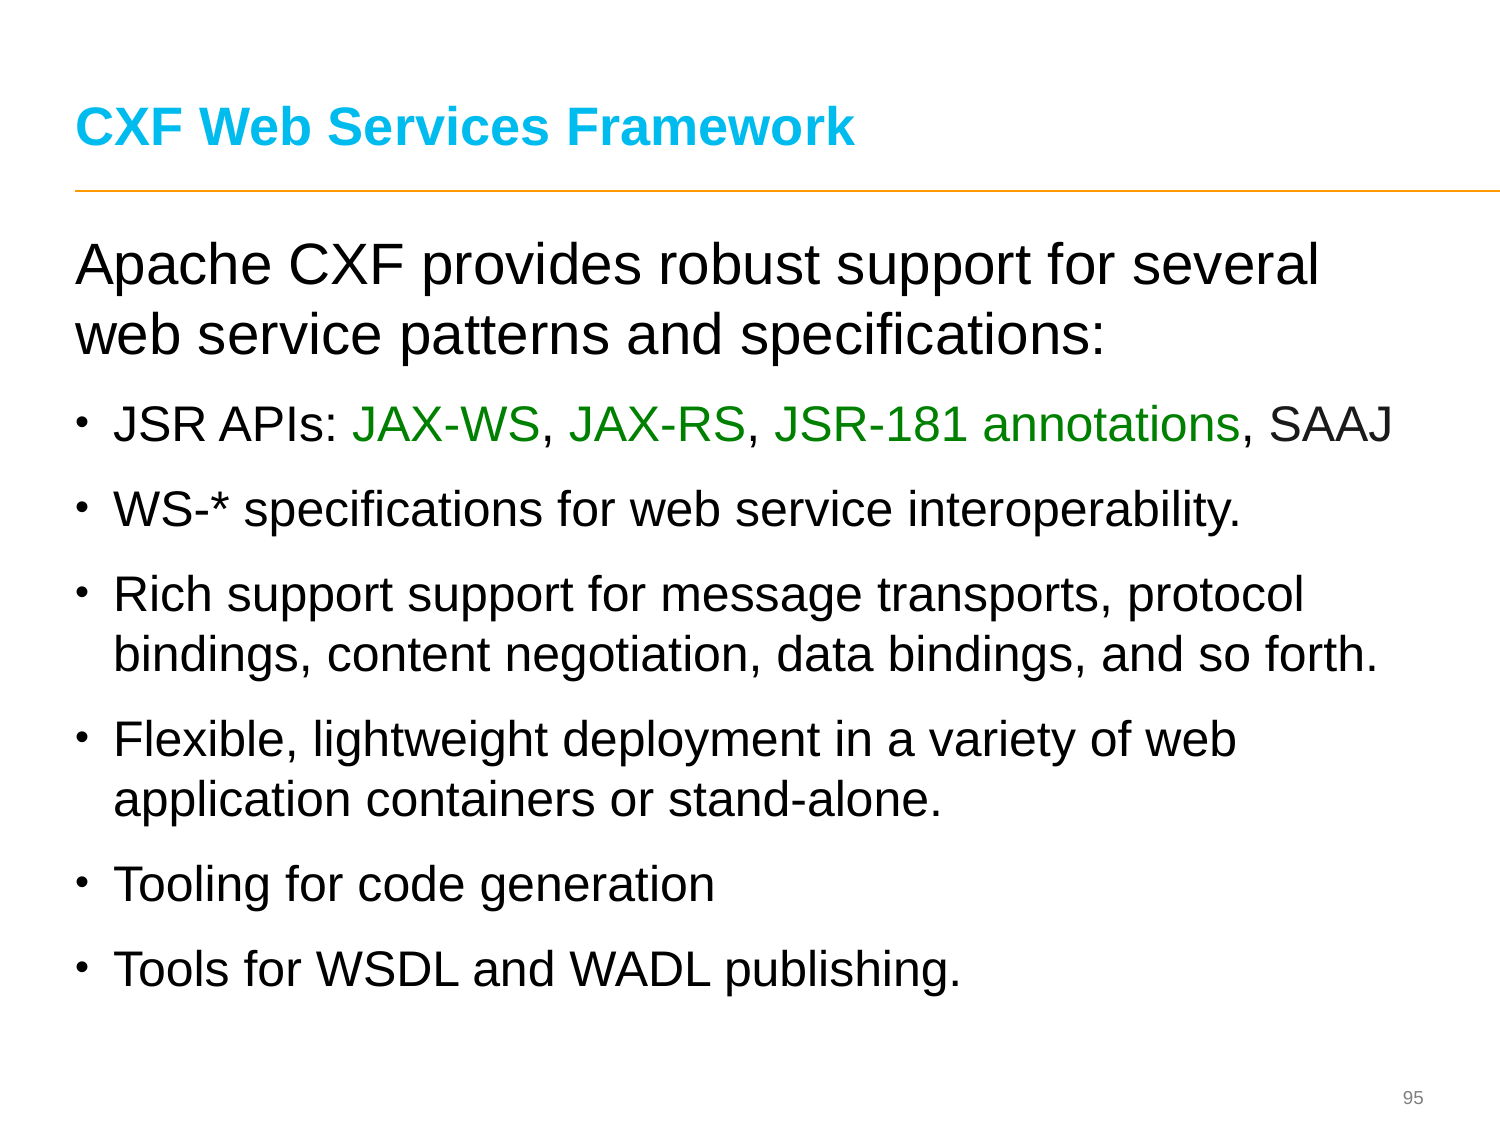

# CXF Web Services Framework
Apache CXF provides robust support for several web service patterns and specifications:
JSR APIs: JAX-WS, JAX-RS, JSR-181 annotations, SAAJ
WS-* specifications for web service interoperability.
Rich support support for message transports, protocol bindings, content negotiation, data bindings, and so forth.
Flexible, lightweight deployment in a variety of web application containers or stand-alone.
Tooling for code generation
Tools for WSDL and WADL publishing.